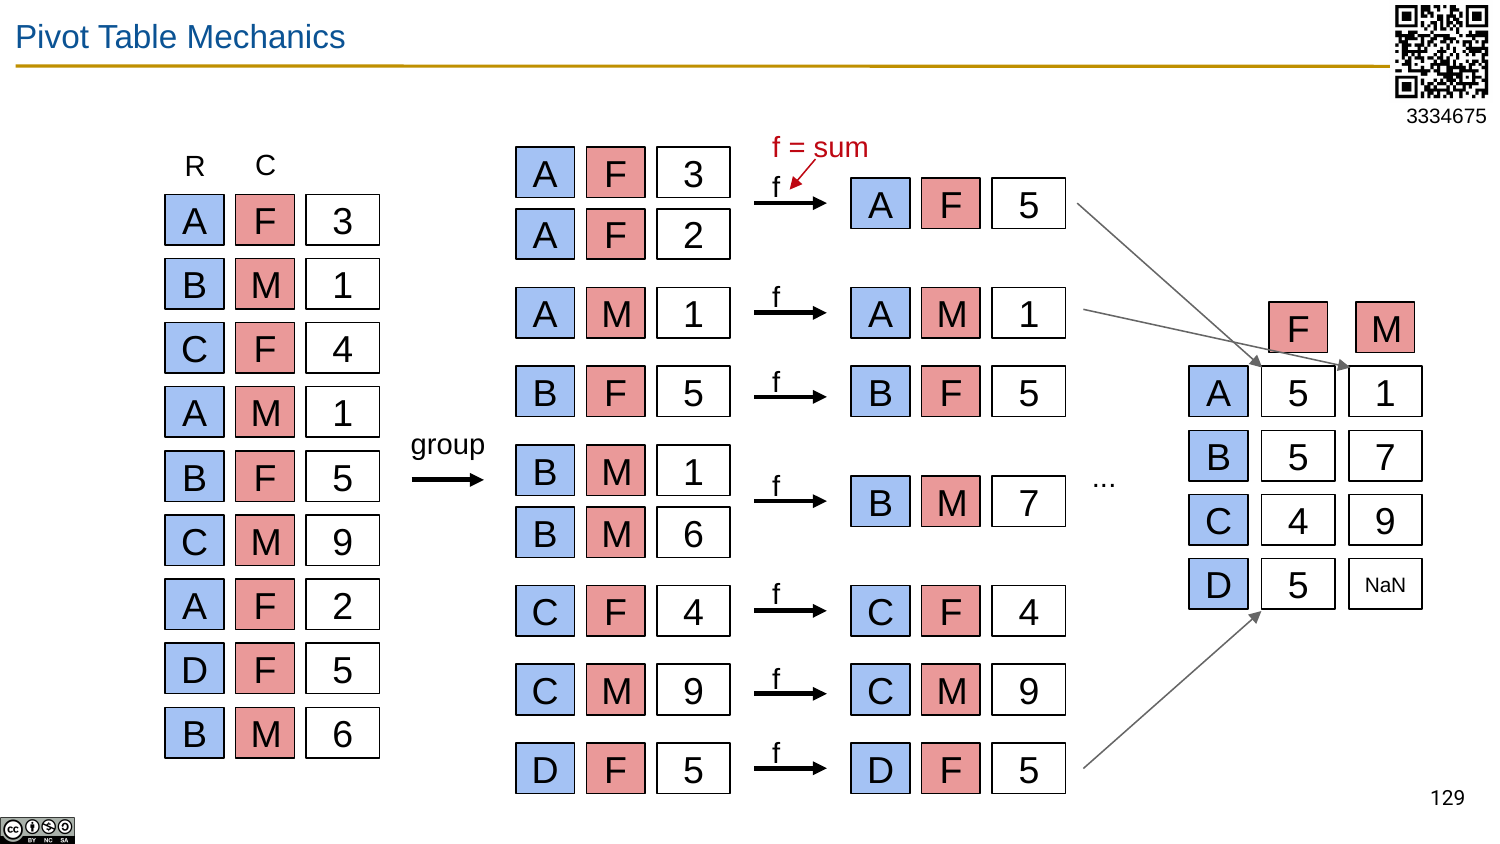

# Pivot Table Mechanics
f = sum
f
C
R
A
F
3
A
F
2
A
F
5
A
F
3
B
M
1
f
A
M
1
A
M
1
F
M
A
B
C
D
1
C
F
4
f
B
F
5
5
B
F
5
A
M
1
group
5
7
4
9
5
...
B
M
1
B
M
6
B
F
5
f
f
f
f
B
M
7
C
F
4
C
M
9
D
F
5
C
M
9
NaN
F
A
2
C
F
4
D
F
5
C
M
9
B
M
6
D
F
5
129